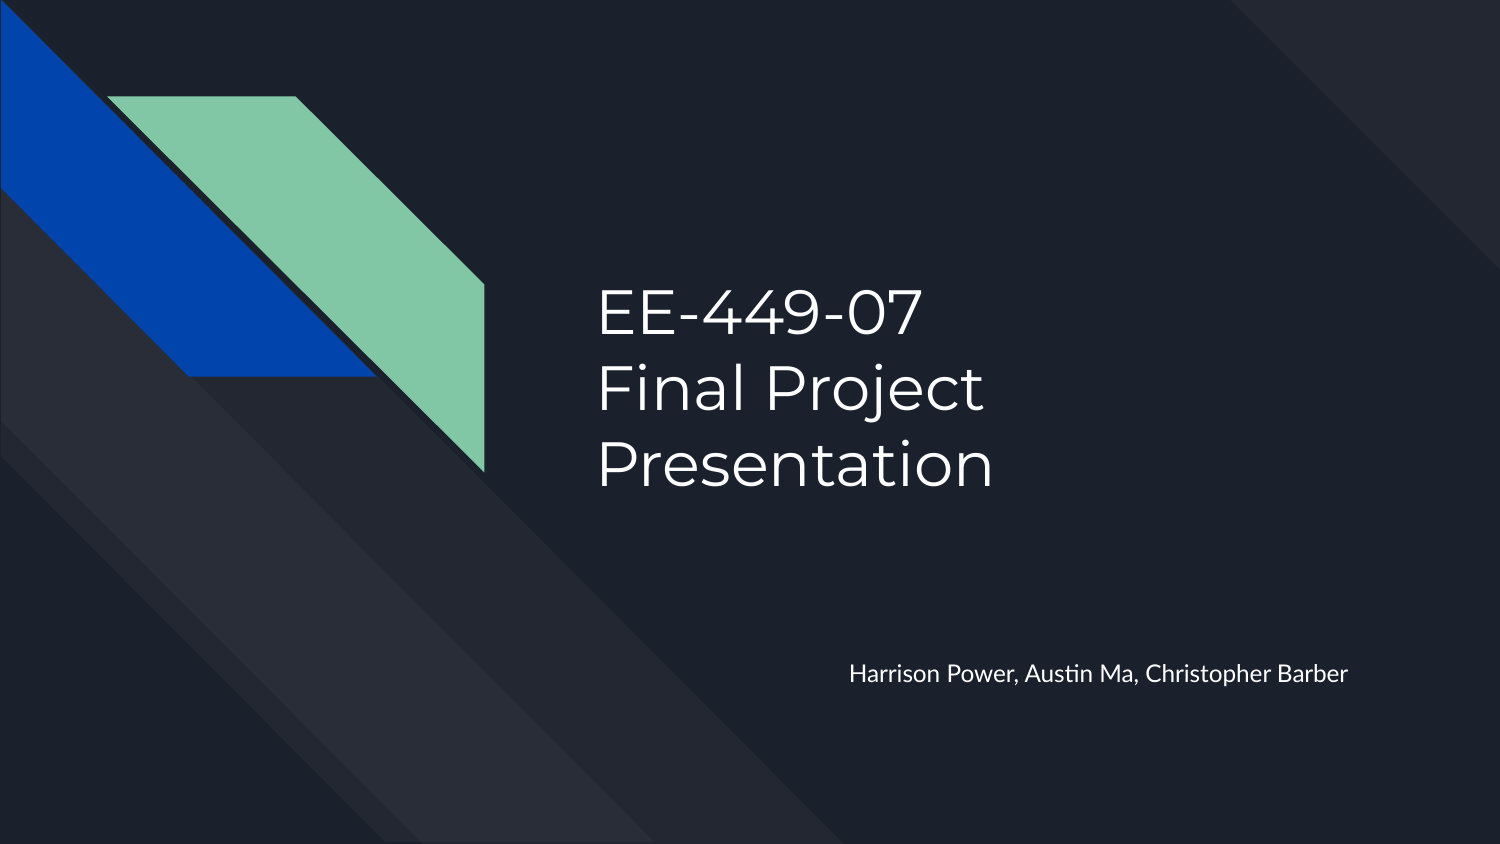

# EE-449-07
Final Project Presentation
Harrison Power, Austin Ma, Christopher Barber